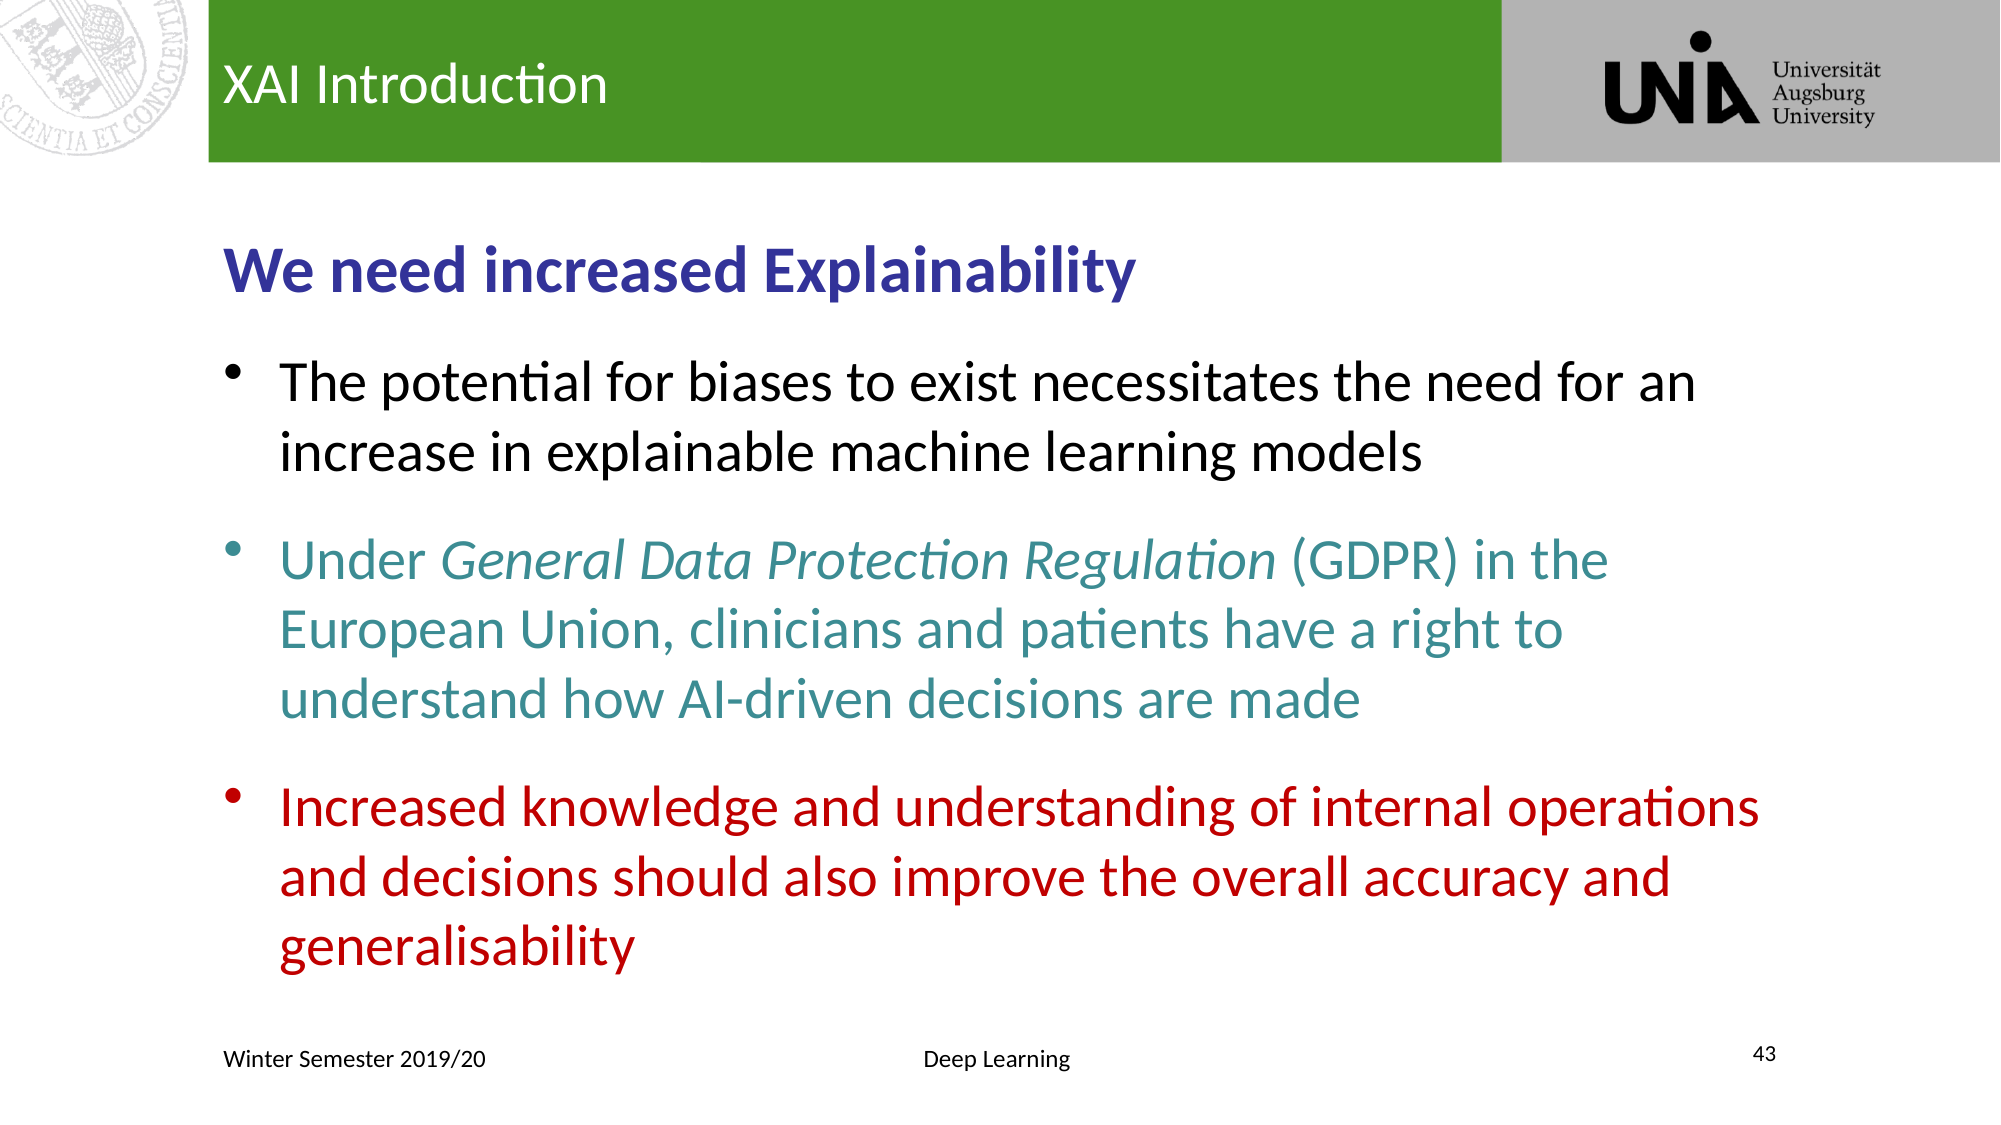

# XAI Introduction
We need increased Explainability
The potential for biases to exist necessitates the need for an increase in explainable machine learning models
Under General Data Protection Regulation (GDPR) in the European Union, clinicians and patients have a right to understand how AI-driven decisions are made
Increased knowledge and understanding of internal operations and decisions should also improve the overall accuracy and generalisability
43